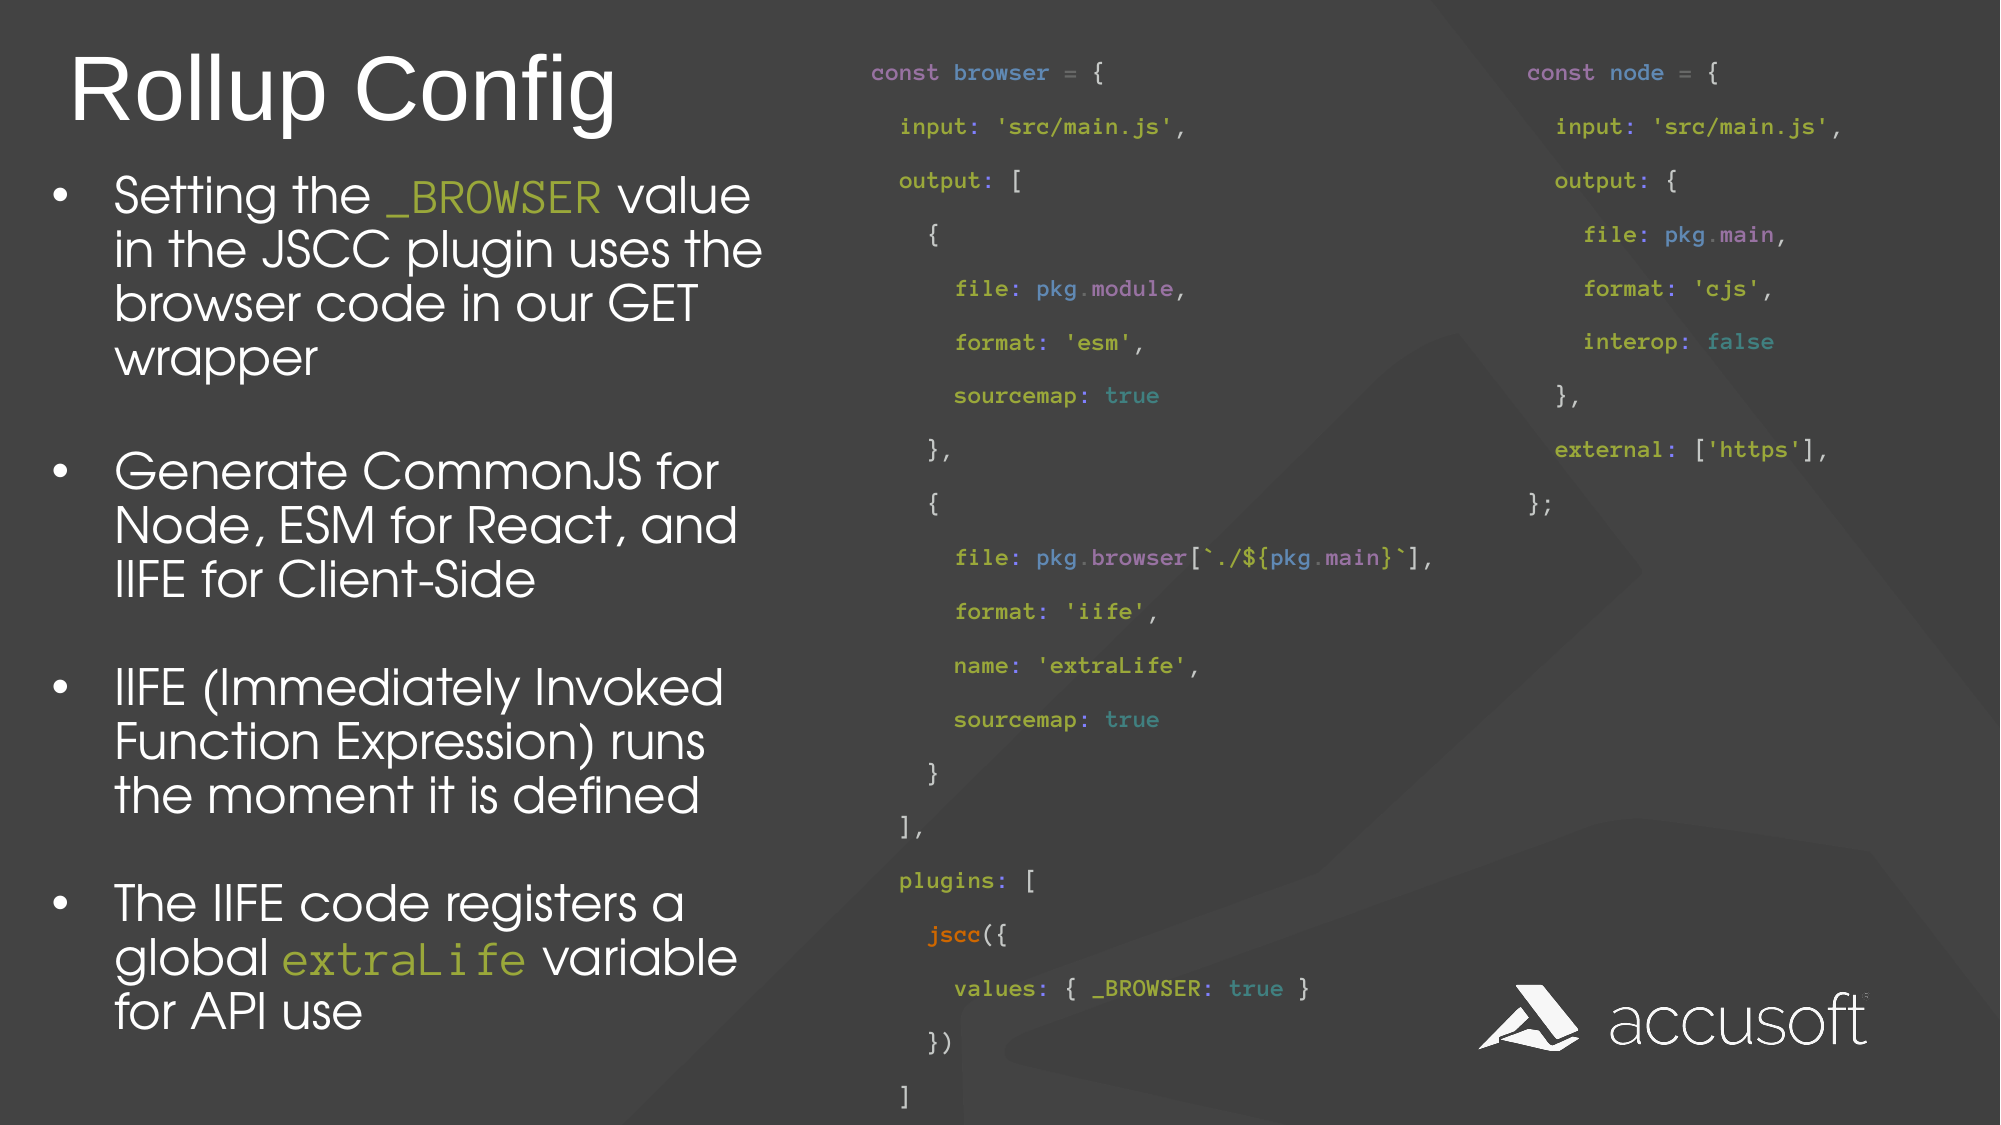

# Rollup Config
const node = {
  input: 'src/main.js',
  output: {
    file: pkg.main,
    format: 'cjs',
    interop: false
  },
  external: ['https'],
};
const browser = {
  input: 'src/main.js',
  output: [
    {
      file: pkg.module,
      format: 'esm',
      sourcemap: true
    },
    {
      file: pkg.browser[`./${pkg.main}`],
      format: 'iife',
      name: 'extraLife',
      sourcemap: true
    }
  ],
  plugins: [
    jscc({
      values: { _BROWSER: true }
    })
  ]
};
Setting the _BROWSER value in the JSCC plugin uses the browser code in our GET wrapper
Generate CommonJS for Node, ESM for React, and IIFE for Client-Side
IIFE (Immediately Invoked Function Expression) runs the moment it is defined
The IIFE code registers a global extraLife variable for API use